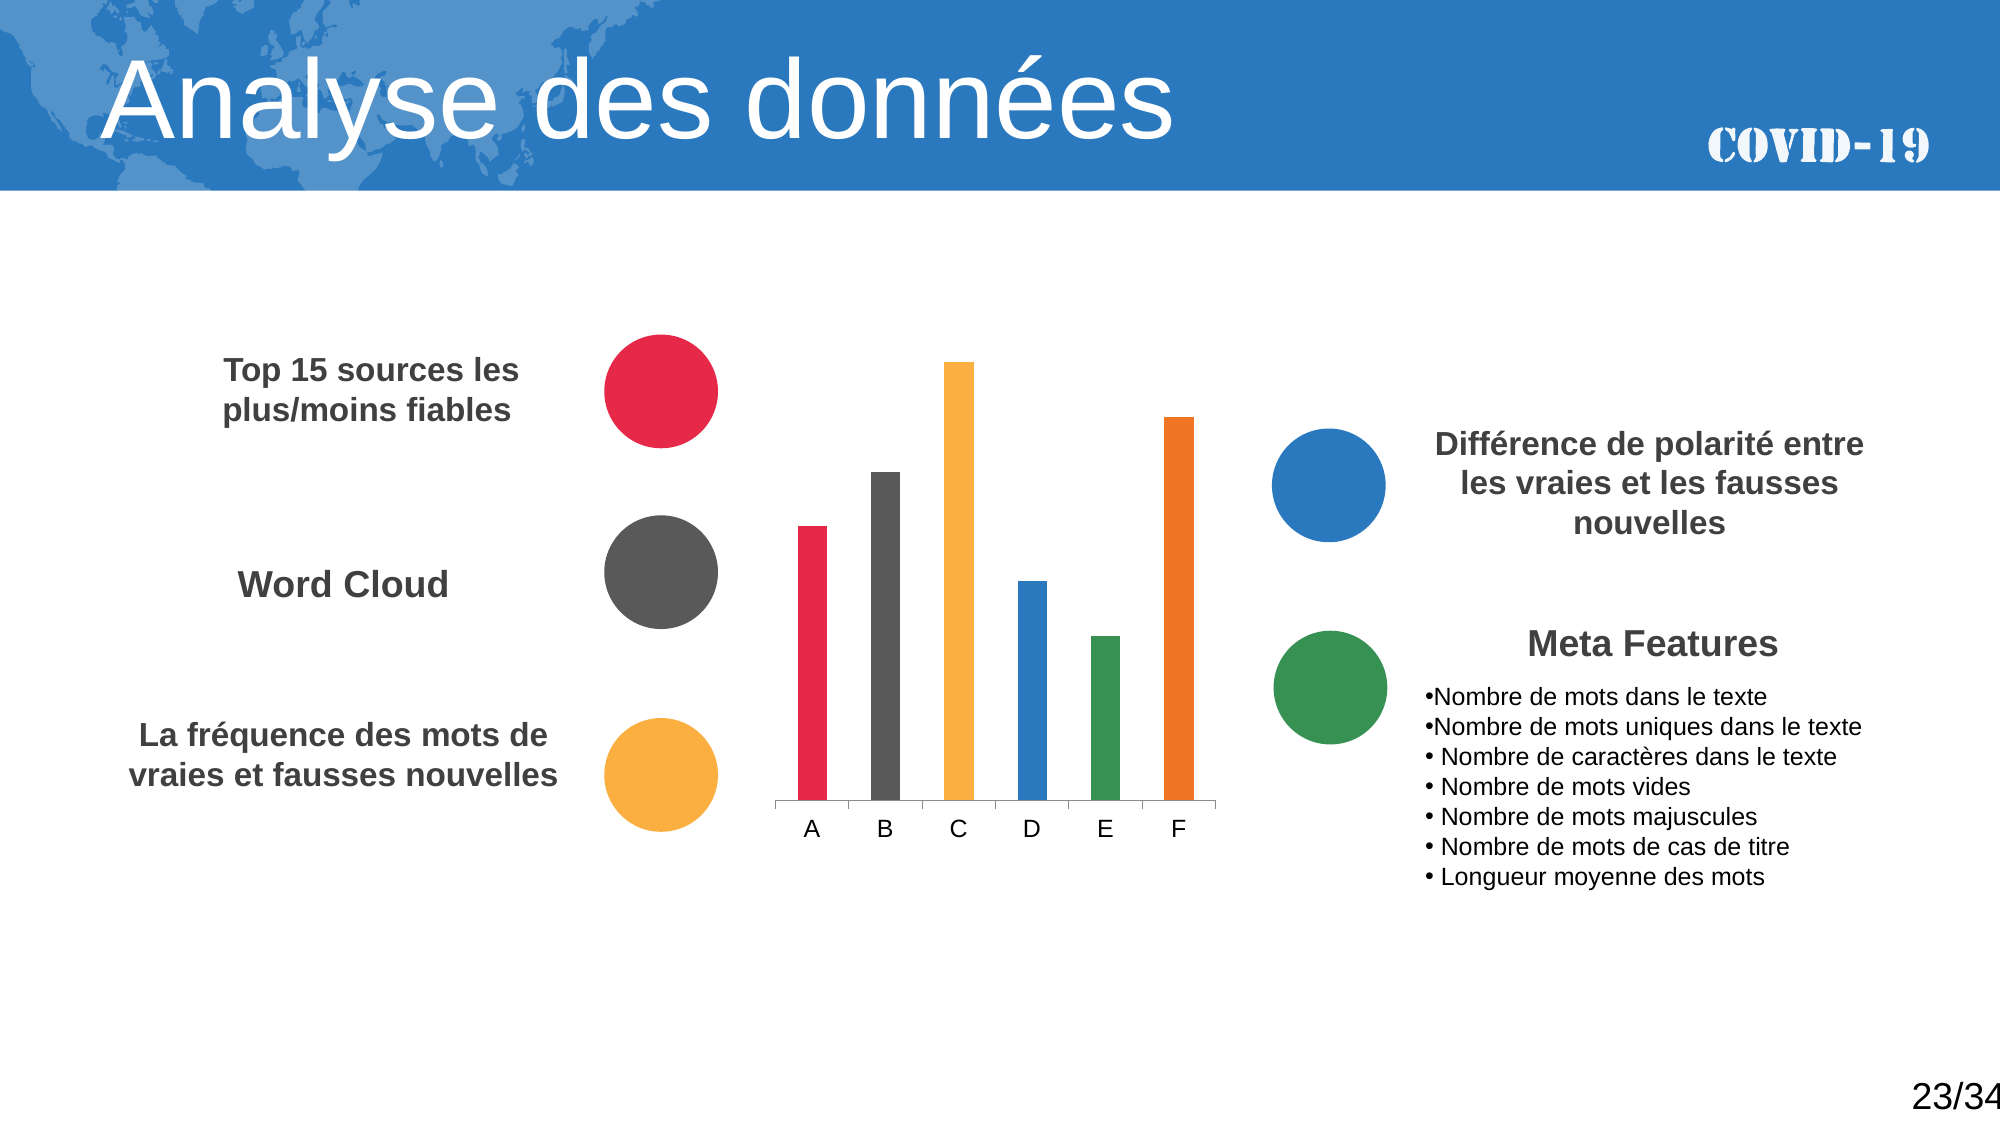

Analyse des données

### Chart

| Category | Series 1 |
|---|---|
| A | 50.0 |
| B | 60.0 |
| C | 80.0 |
| D | 40.0 |
| E | 30.0 |
| F | 70.0 |
Top 15 sources les plus/moins fiables

Différence de polarité entre les vraies et les fausses nouvelles

Word Cloud
Meta Features

Nombre de mots dans le texte
Nombre de mots uniques dans le texte
 Nombre de caractères dans le texte
 Nombre de mots vides
 Nombre de mots majuscules
 Nombre de mots de cas de titre
 Longueur moyenne des mots
La fréquence des mots de vraies et fausses nouvelles

23/34